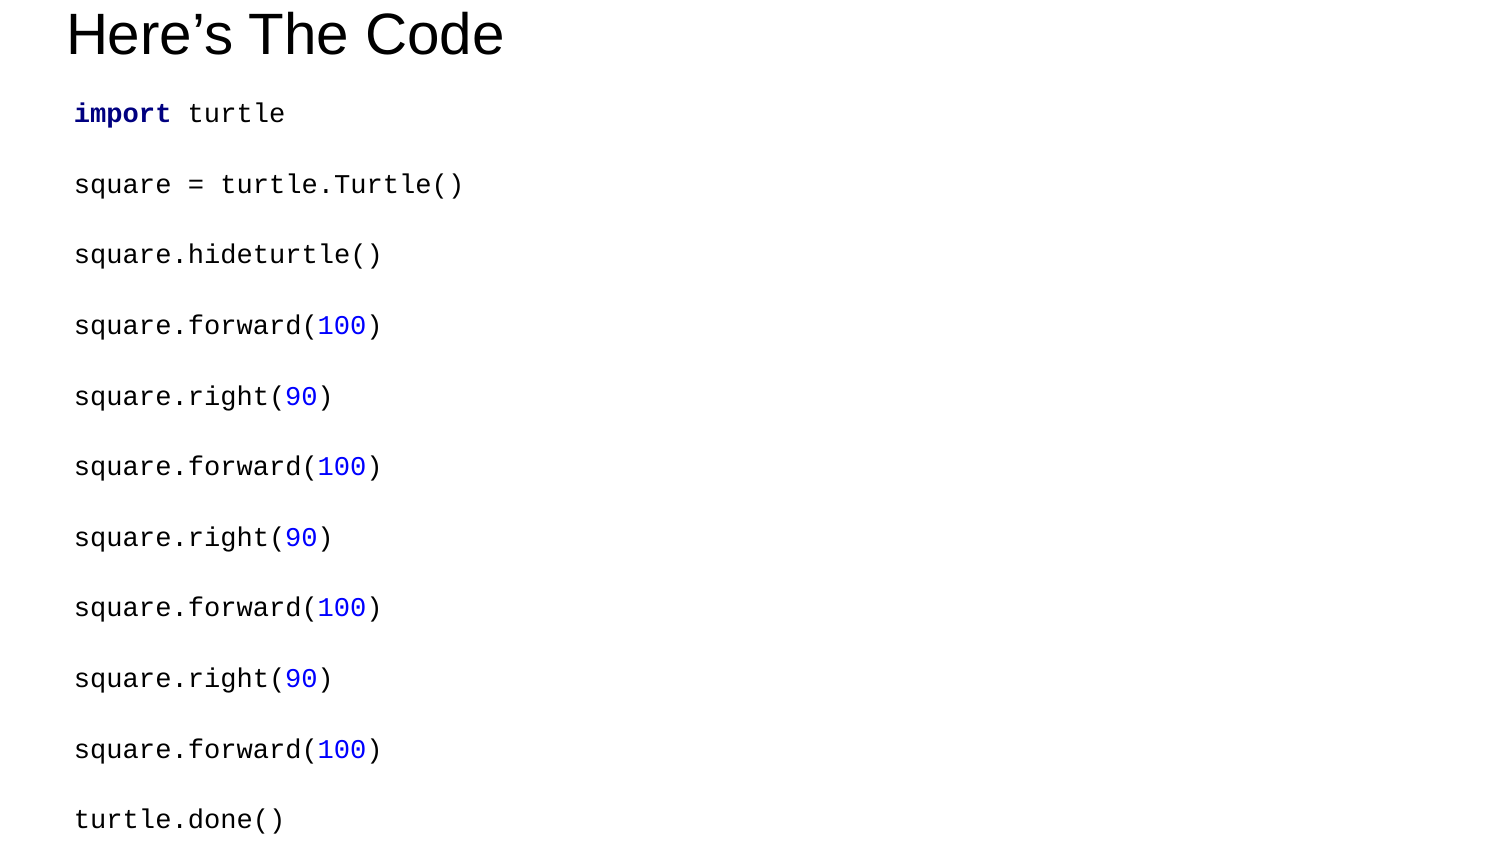

# Here’s The Code
import turtle
square = turtle.Turtle()
square.hideturtle()
square.forward(100)
square.right(90)
square.forward(100)
square.right(90)
square.forward(100)
square.right(90)
square.forward(100)
turtle.done()